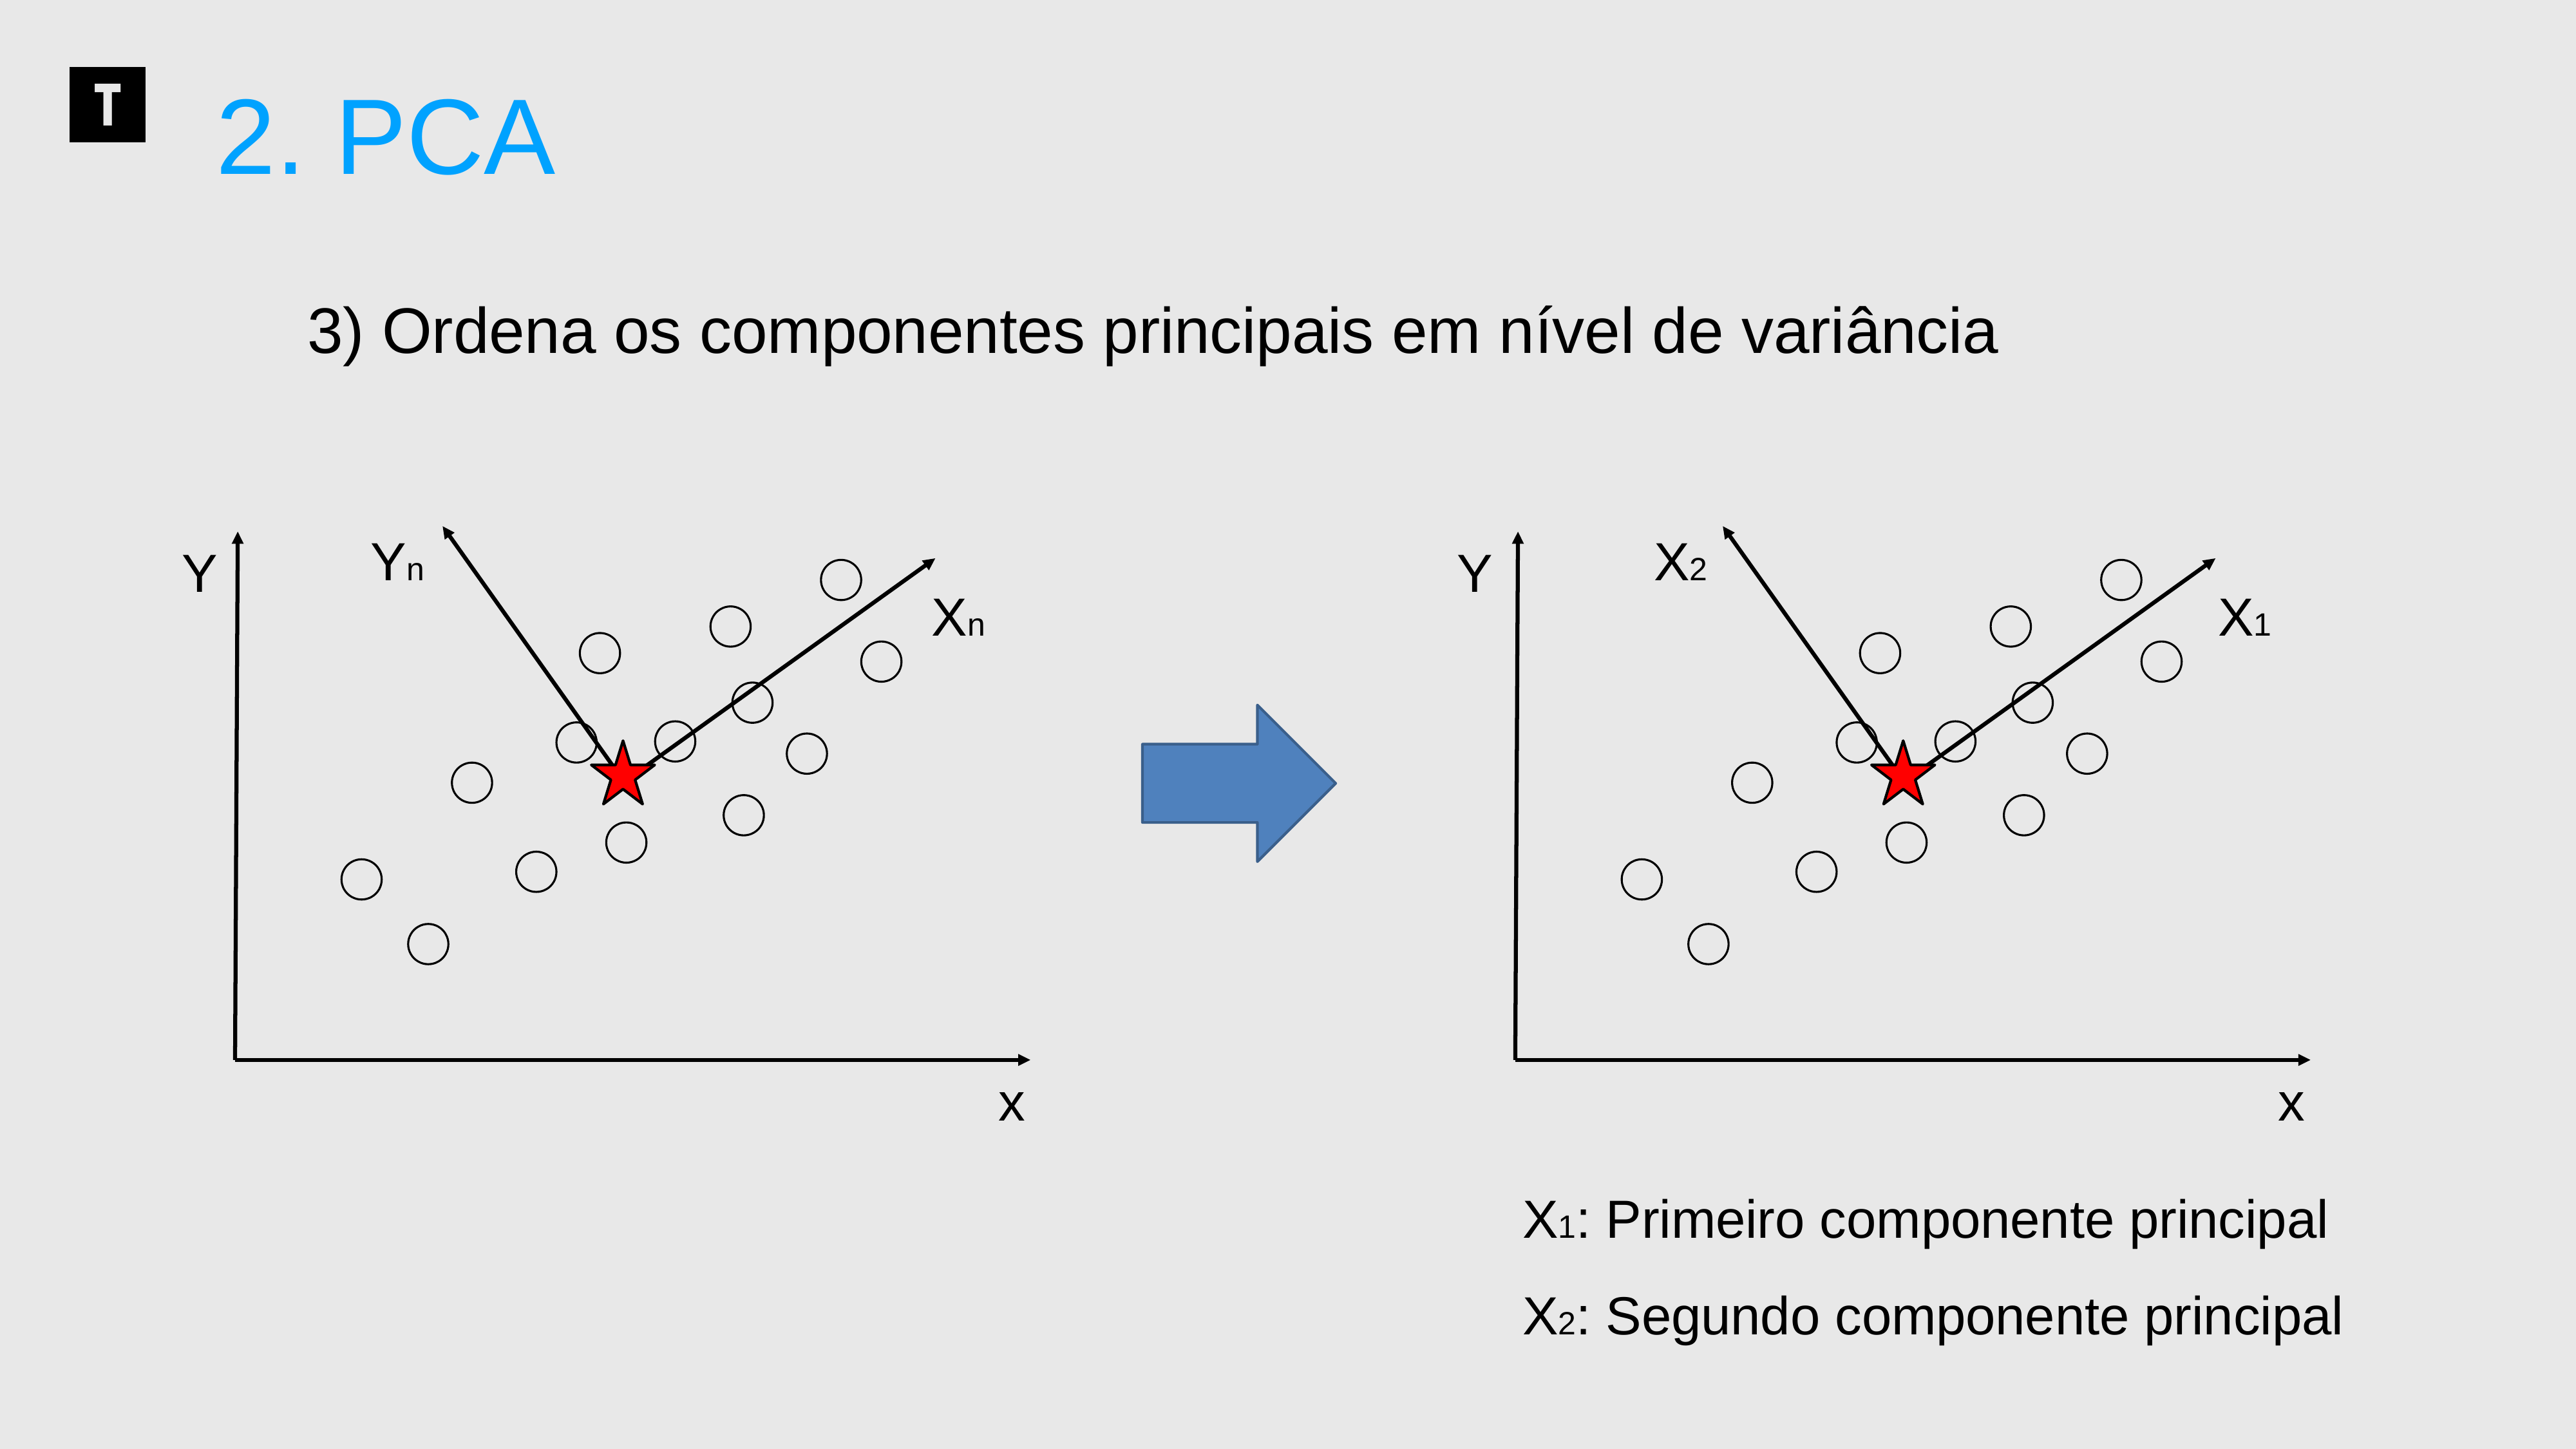

2. PCA

3) Ordena os componentes principais em nível de variância

Yn
X2
Y
Y
Xn
X1

x
x
X1: Primeiro componente principal
X2: Segundo componente principal